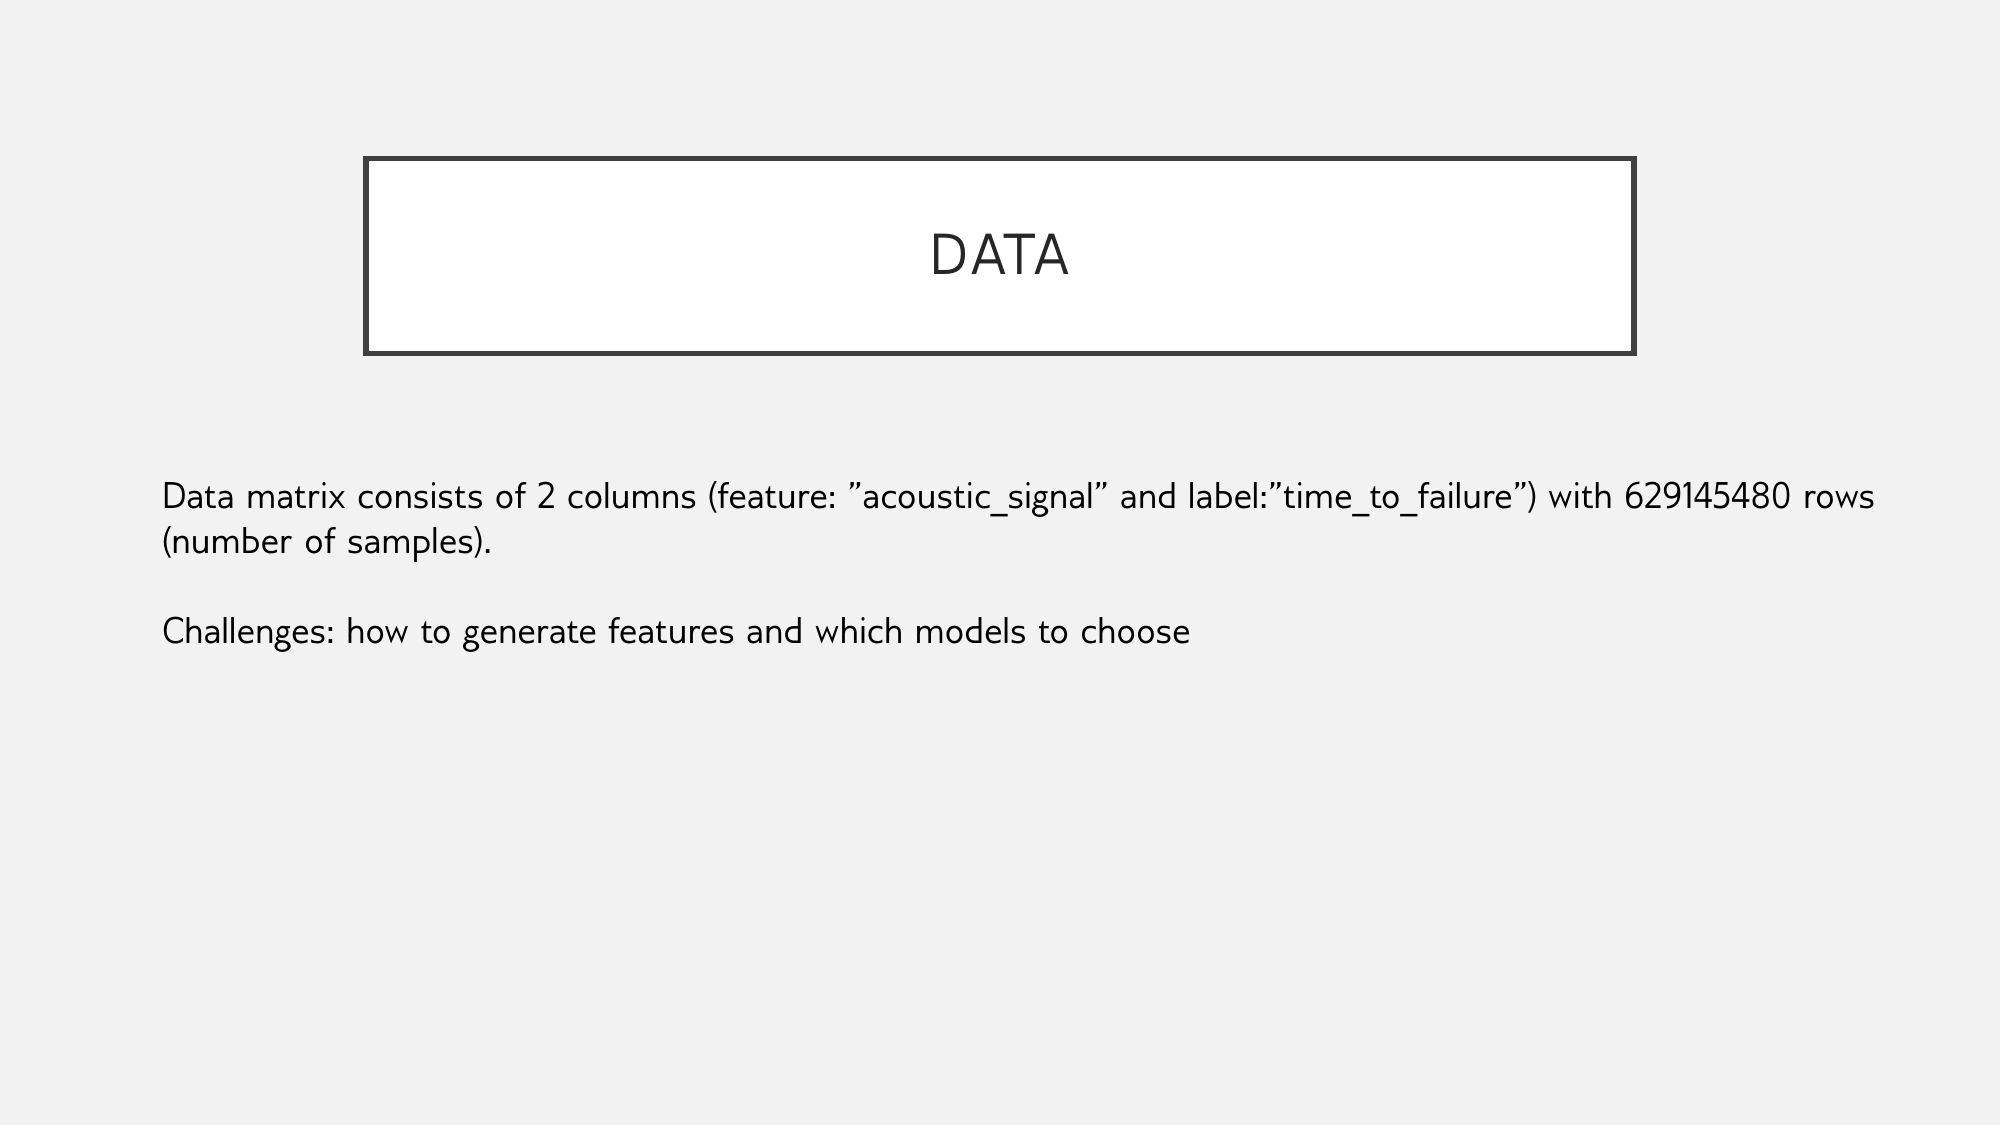

# Data
Data matrix consists of 2 columns (feature: ”acoustic_signal” and label:”time_to_failure”) with 629145480 rows (number of samples).

Challenges: how to generate features and which models to choose